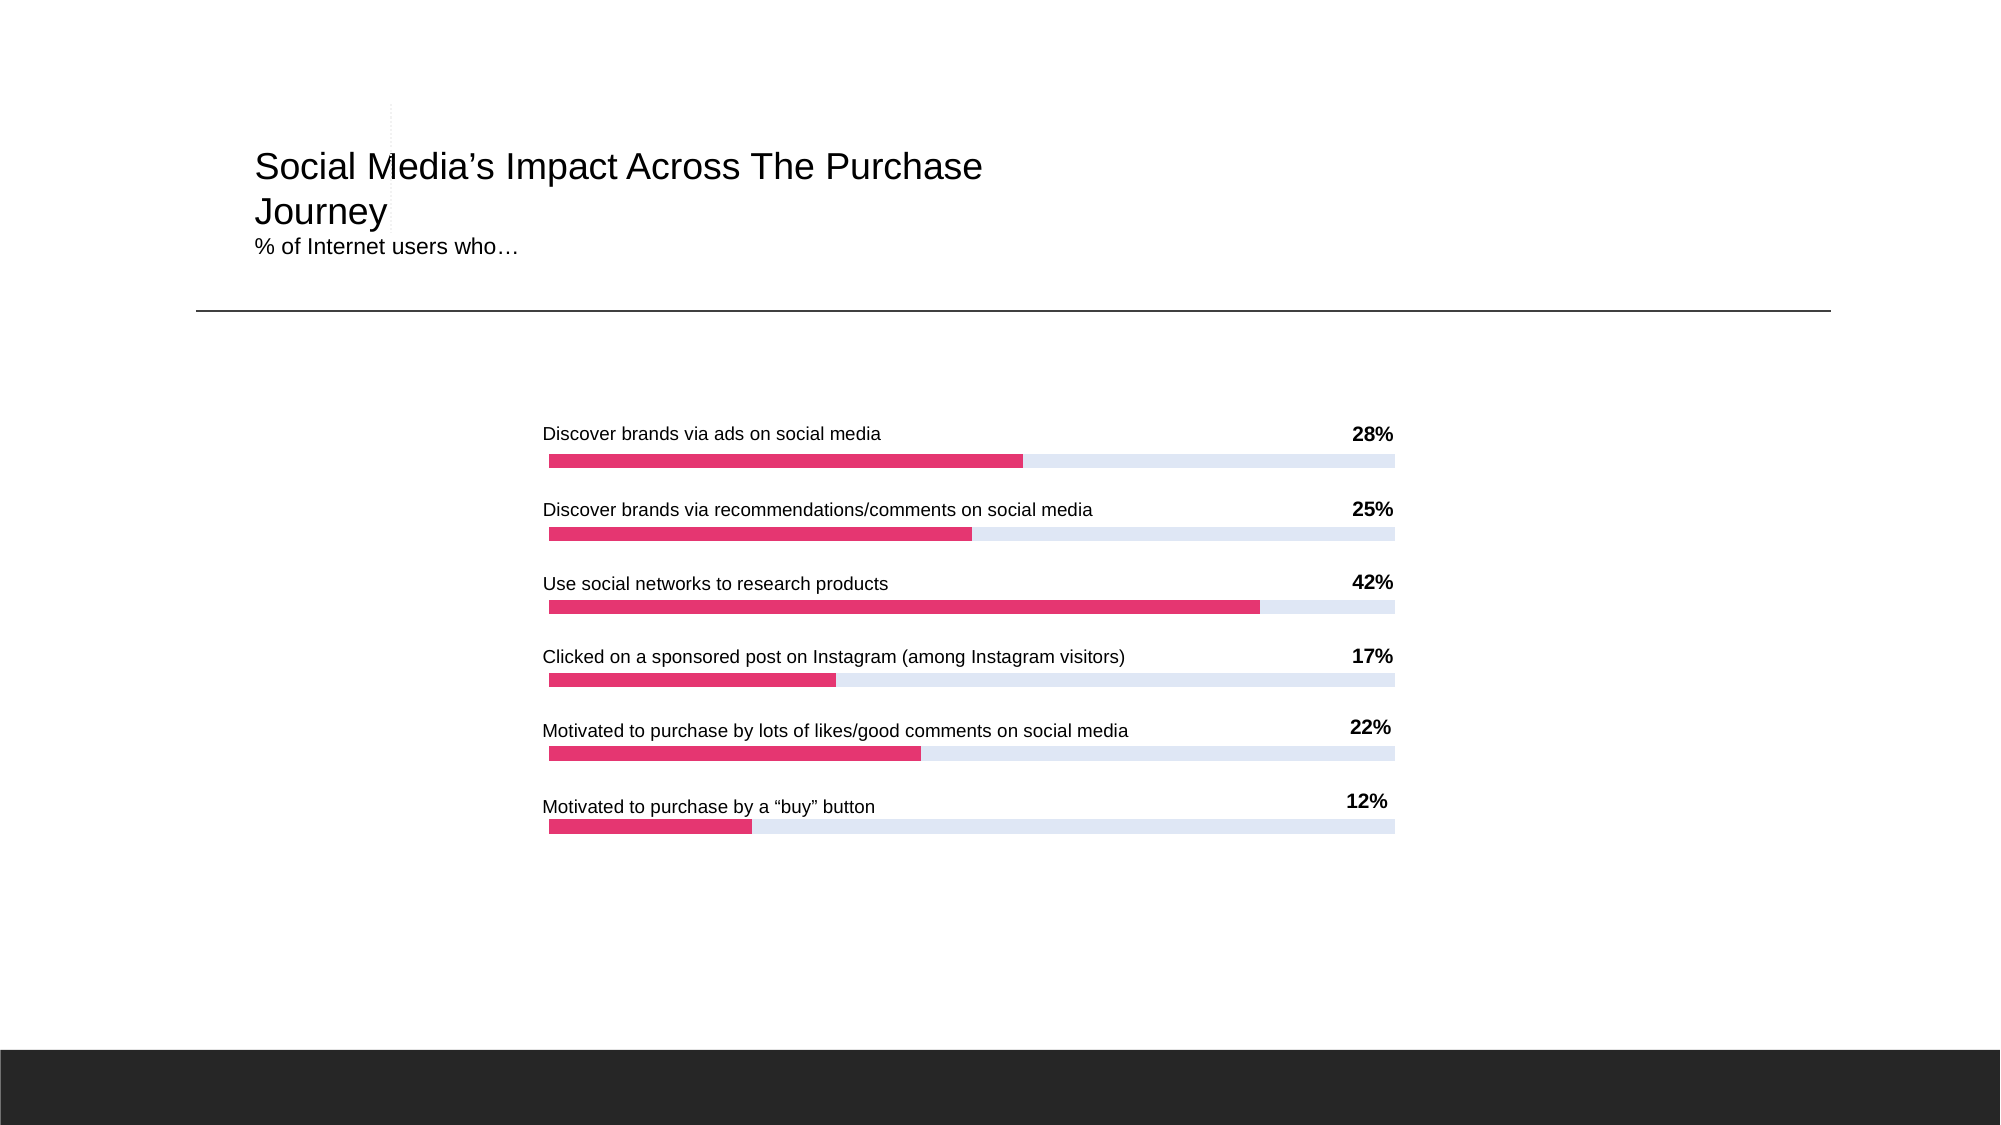

Social Media’s Impact Across The Purchase Journey
% of Internet users who…

### Chart

| Category | Series 1 | Series 3 |
|---|---|---|
|  | 0.24 | 0.76 |
|  | None | None |
|  | 0.44 | 0.56 |
|  | None | None |
|  | 0.34 | 0.66 |
|  | None | None |
|  | 0.84 | 0.16 |
|  | None | None |
|  | 0.5 | 0.5 |
|  | None | None |
|  | 0.56 | 0.44 |
|  | None | None |
28%
Discover brands via ads on social media
25%
Discover brands via recommendations/comments on social media
42%
Use social networks to research products
17%
Clicked on a sponsored post on Instagram (among Instagram visitors)
22%
Motivated to purchase by lots of likes/good comments on social media
12%
Motivated to purchase by a “buy” button